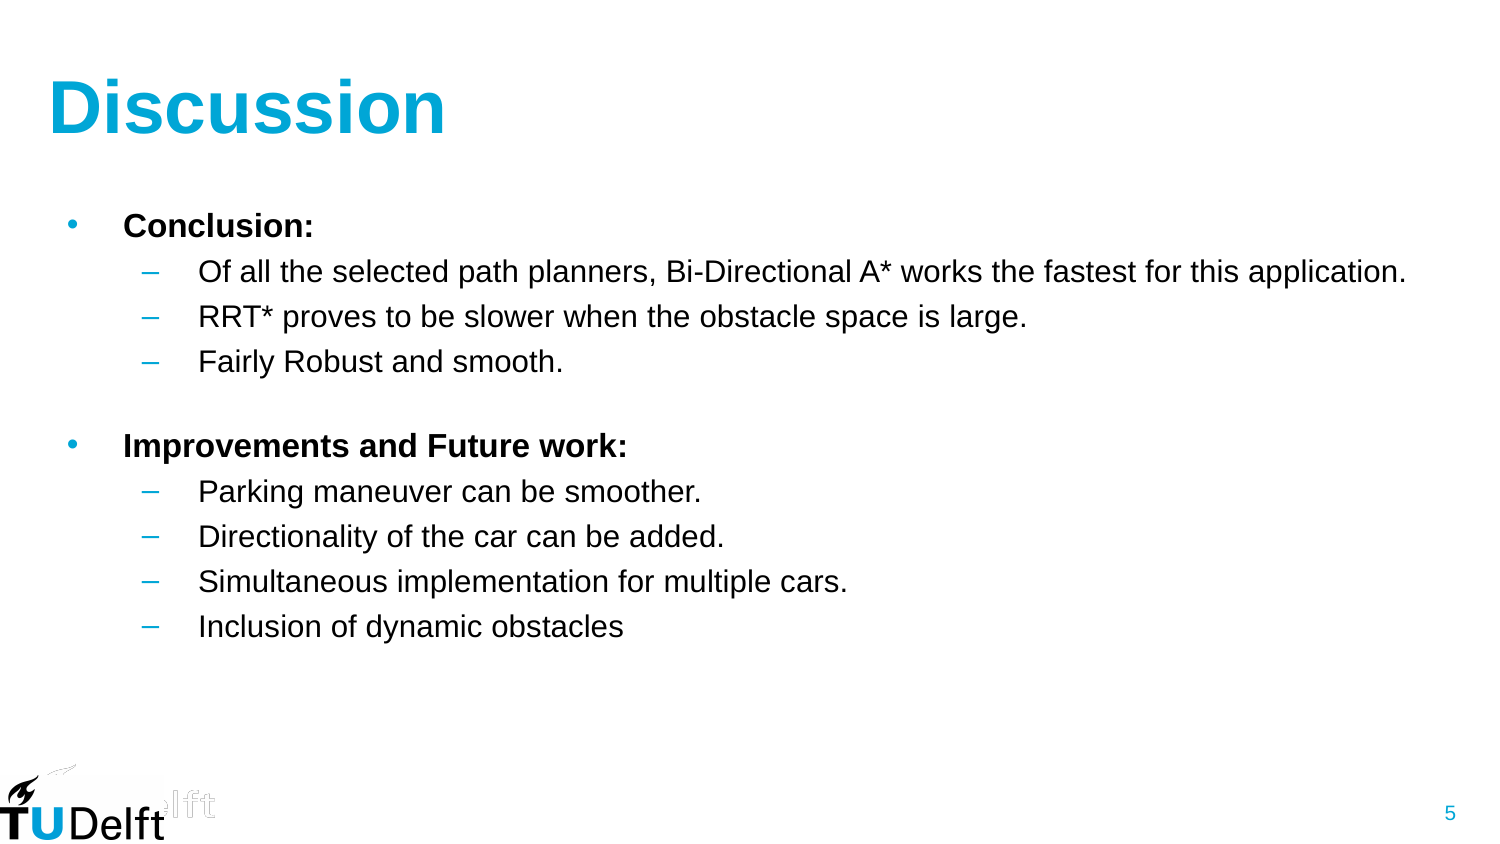

# Discussion
Conclusion:
Of all the selected path planners, Bi-Directional A* works the fastest for this application.
RRT* proves to be slower when the obstacle space is large.
Fairly Robust and smooth.

Improvements and Future work:
Parking maneuver can be smoother.
Directionality of the car can be added.
Simultaneous implementation for multiple cars.
Inclusion of dynamic obstacles